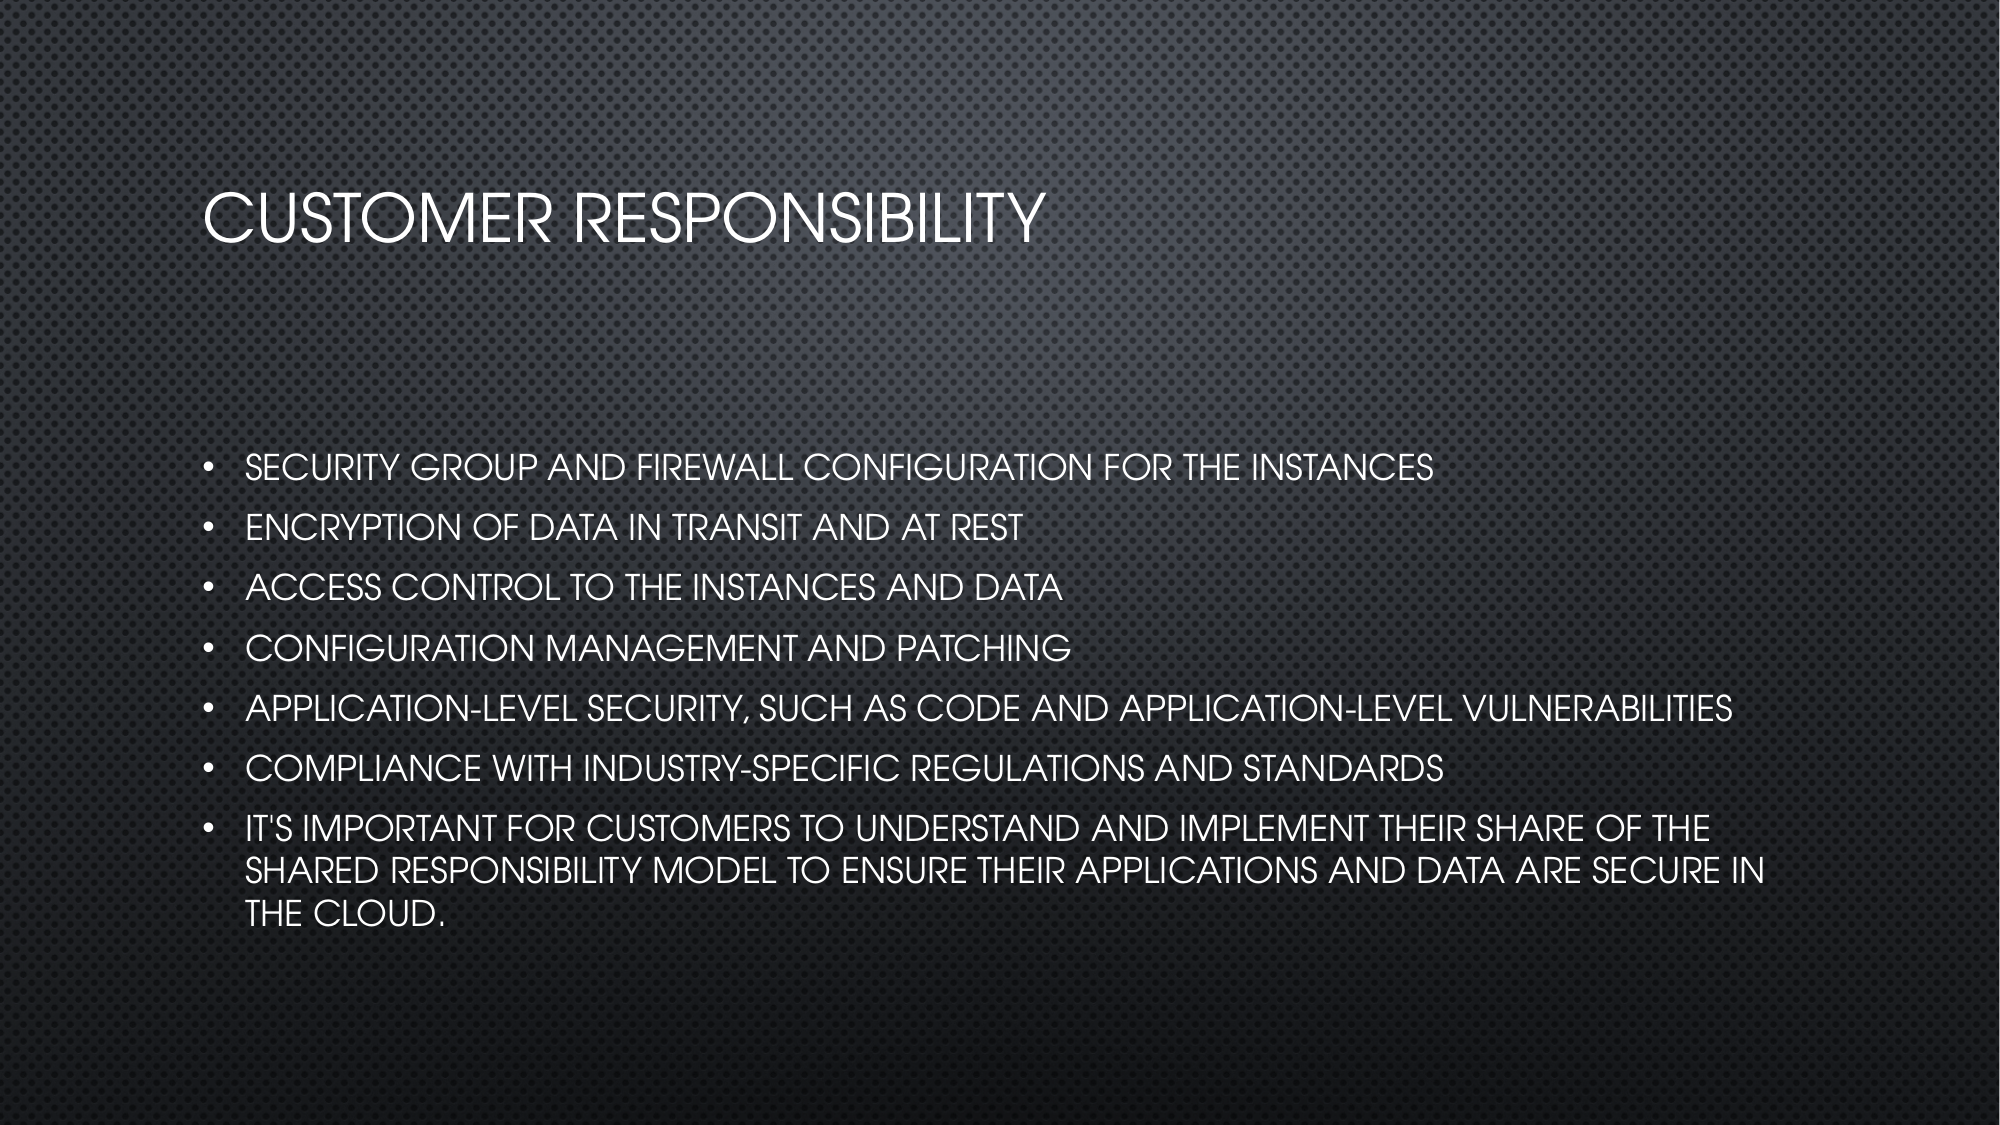

# Customer Responsibility
Security group and firewall configuration for the instances
Encryption of data in transit and at rest
Access control to the instances and data
Configuration management and patching
Application-level security, such as code and application-level vulnerabilities
Compliance with industry-specific regulations and standards
It's important for customers to understand and implement their share of the shared responsibility model to ensure their applications and data are secure in the cloud.